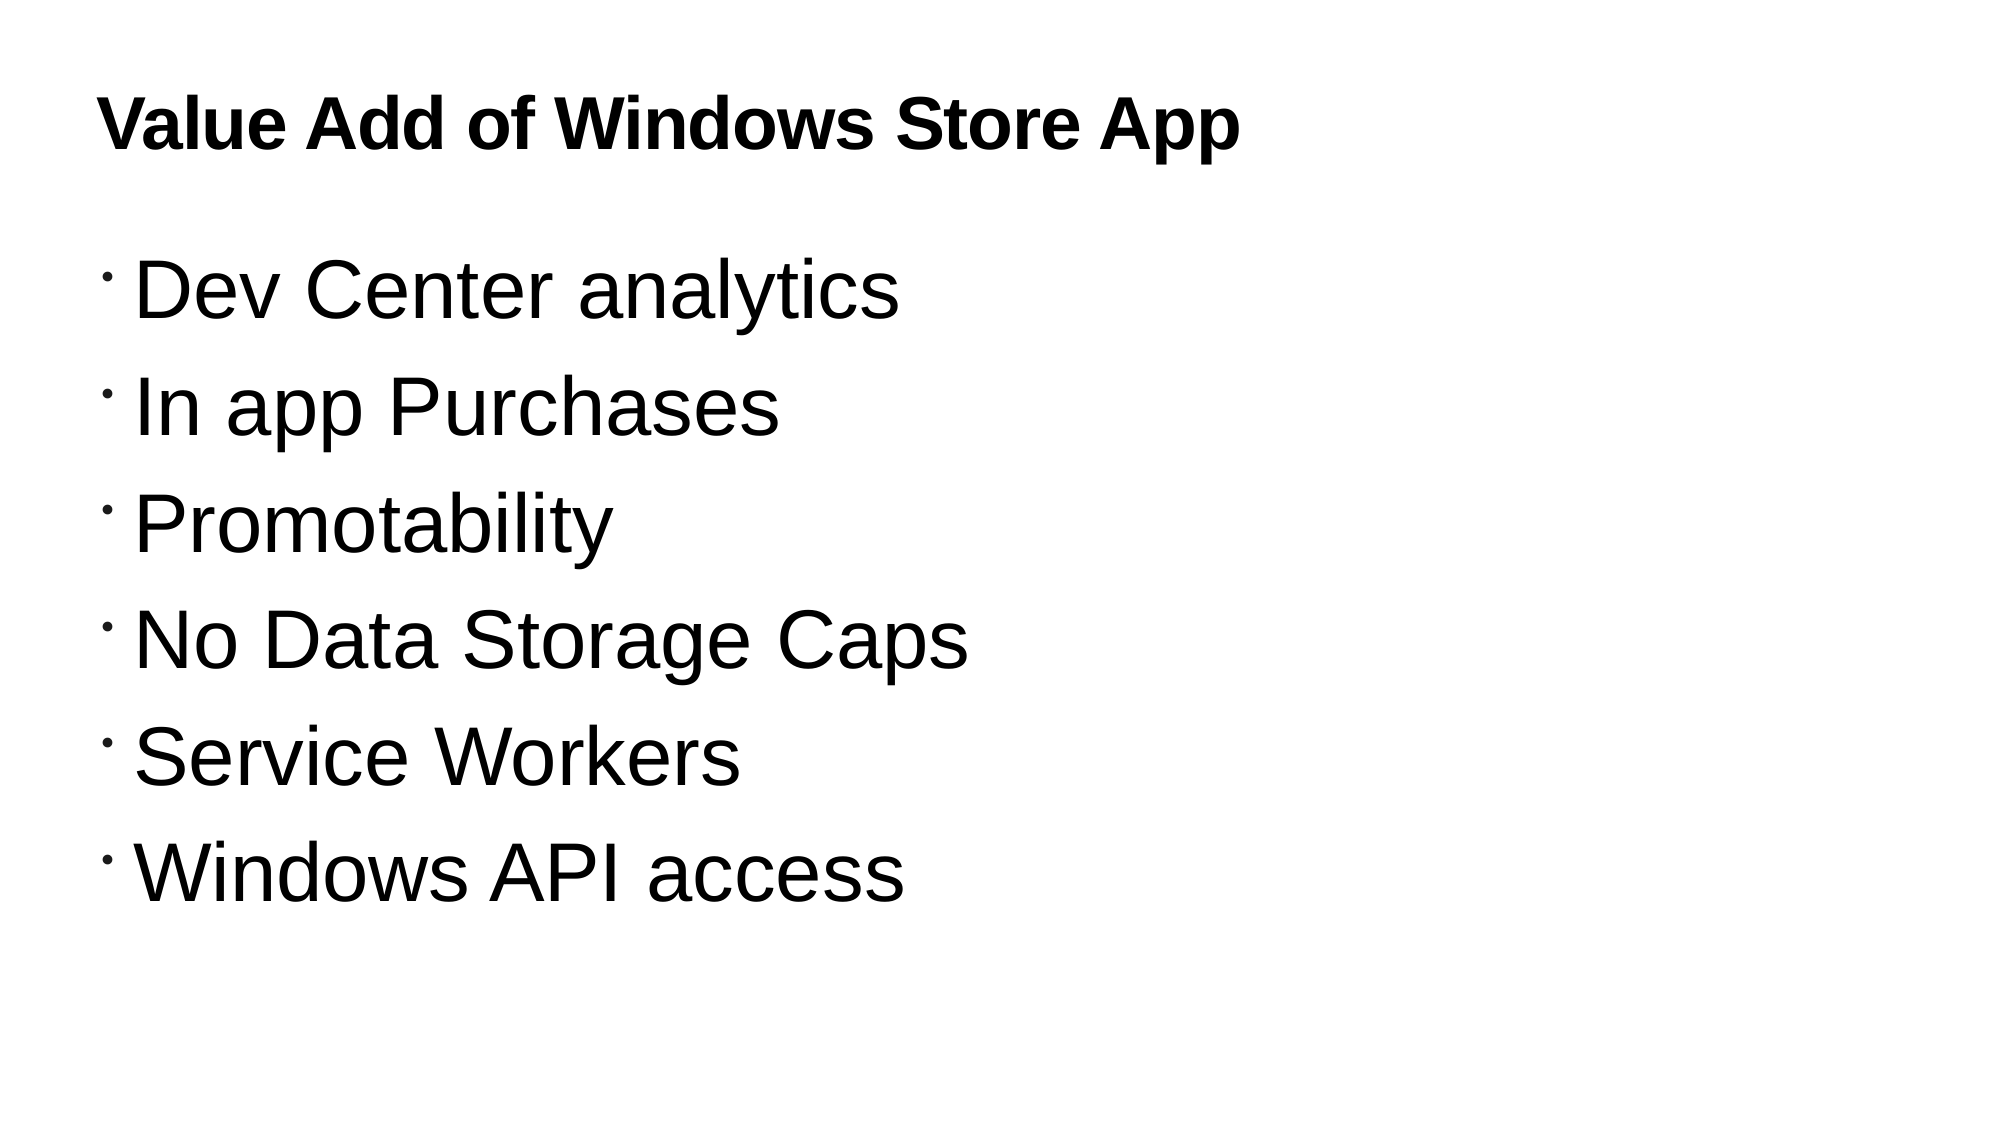

# Value Add of Windows Store App
Dev Center analytics
In app Purchases
Promotability
No Data Storage Caps
Service Workers
Windows API access